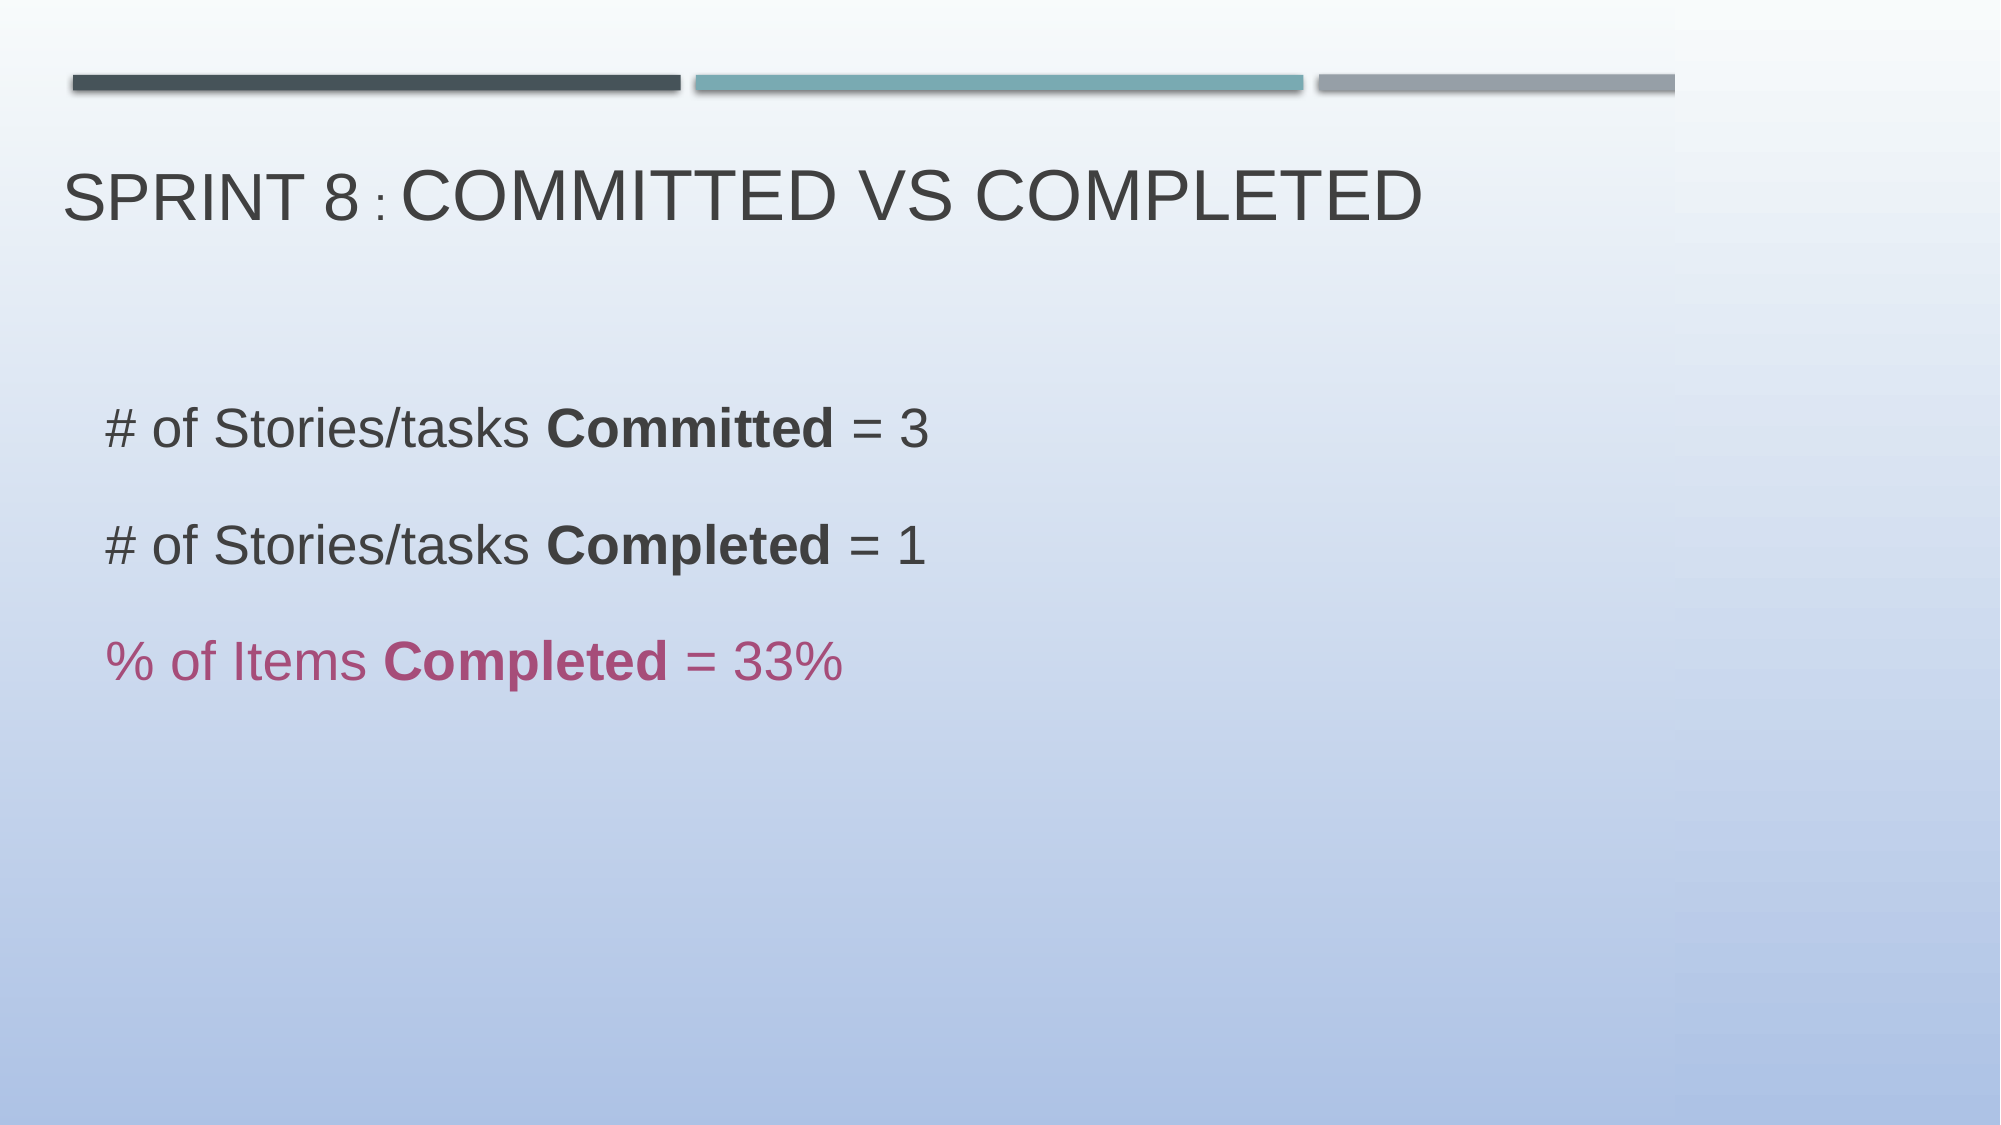

# Sprint 8 : Committed vs Completed
# of Stories/tasks Committed = 3
# of Stories/tasks Completed = 1
% of Items Completed = 33%